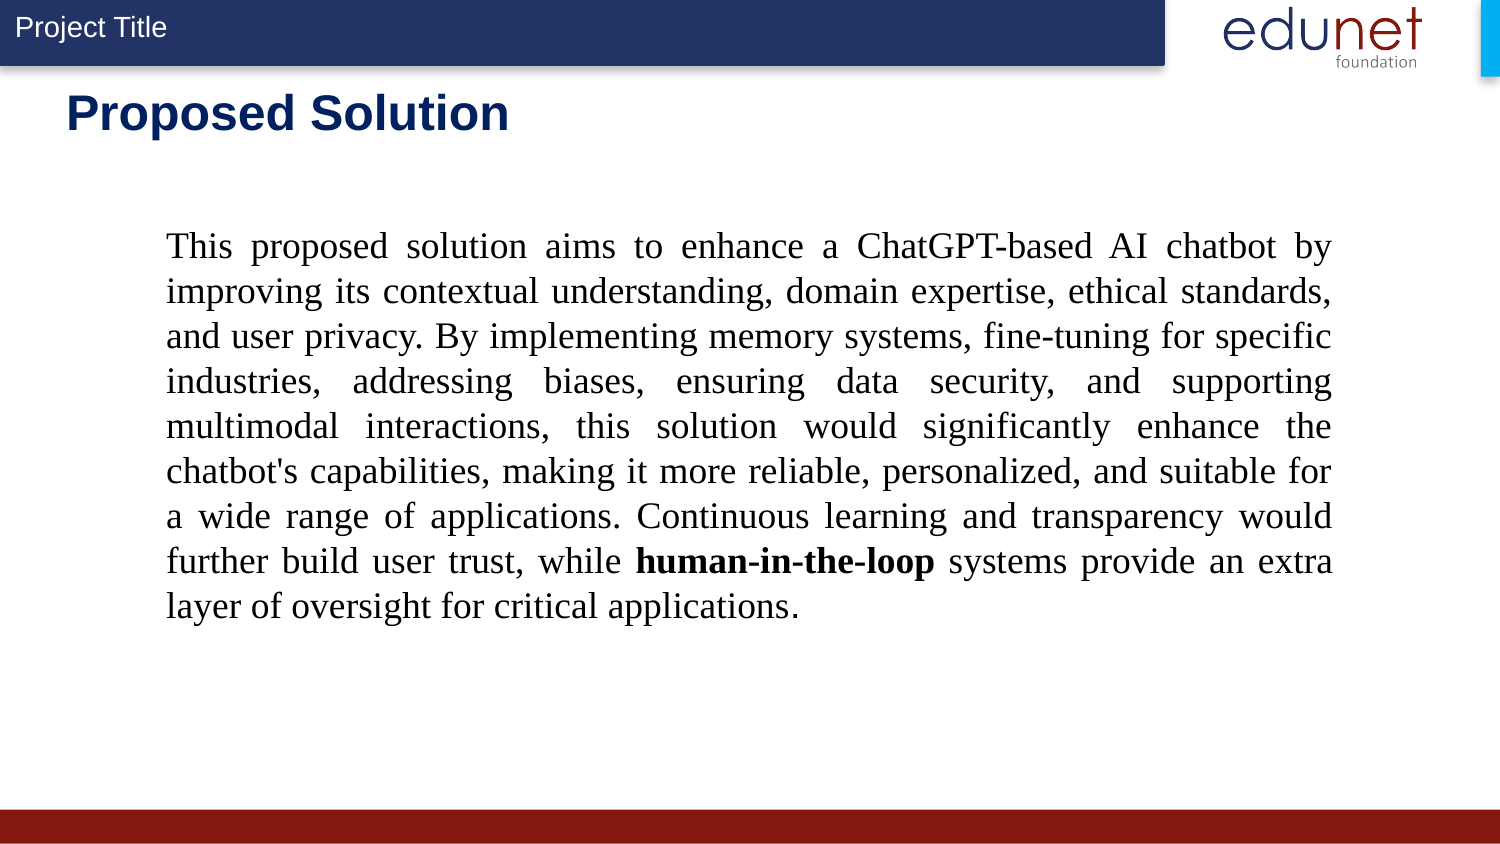

# Proposed Solution

This proposed solution aims to enhance a ChatGPT-based AI chatbot by improving its contextual understanding, domain expertise, ethical standards, and user privacy. By implementing memory systems, fine-tuning for specific industries, addressing biases, ensuring data security, and supporting multimodal interactions, this solution would significantly enhance the chatbot's capabilities, making it more reliable, personalized, and suitable for a wide range of applications. Continuous learning and transparency would further build user trust, while human-in-the-loop systems provide an extra layer of oversight for critical applications.